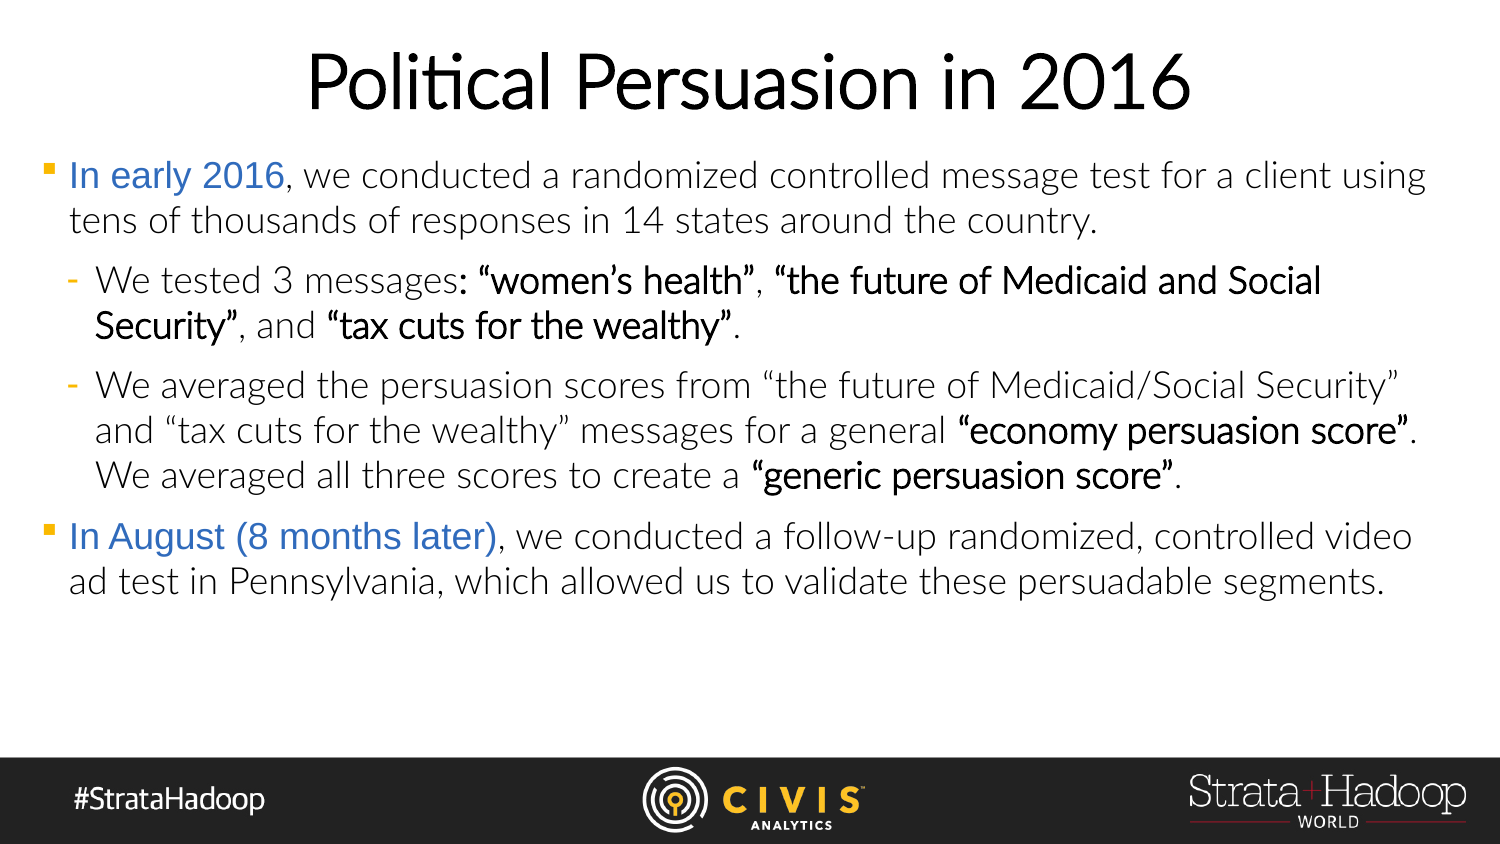

# Political Persuasion in 2016
In early 2016, we conducted a randomized controlled message test for a client using tens of thousands of responses in 14 states around the country.
We tested 3 messages: “women’s health”, “the future of Medicaid and Social Security”, and “tax cuts for the wealthy”.
We averaged the persuasion scores from “the future of Medicaid/Social Security” and “tax cuts for the wealthy” messages for a general “economy persuasion score”.  We averaged all three scores to create a “generic persuasion score”.
In August (8 months later), we conducted a follow-up randomized, controlled video ad test in Pennsylvania, which allowed us to validate these persuadable segments.